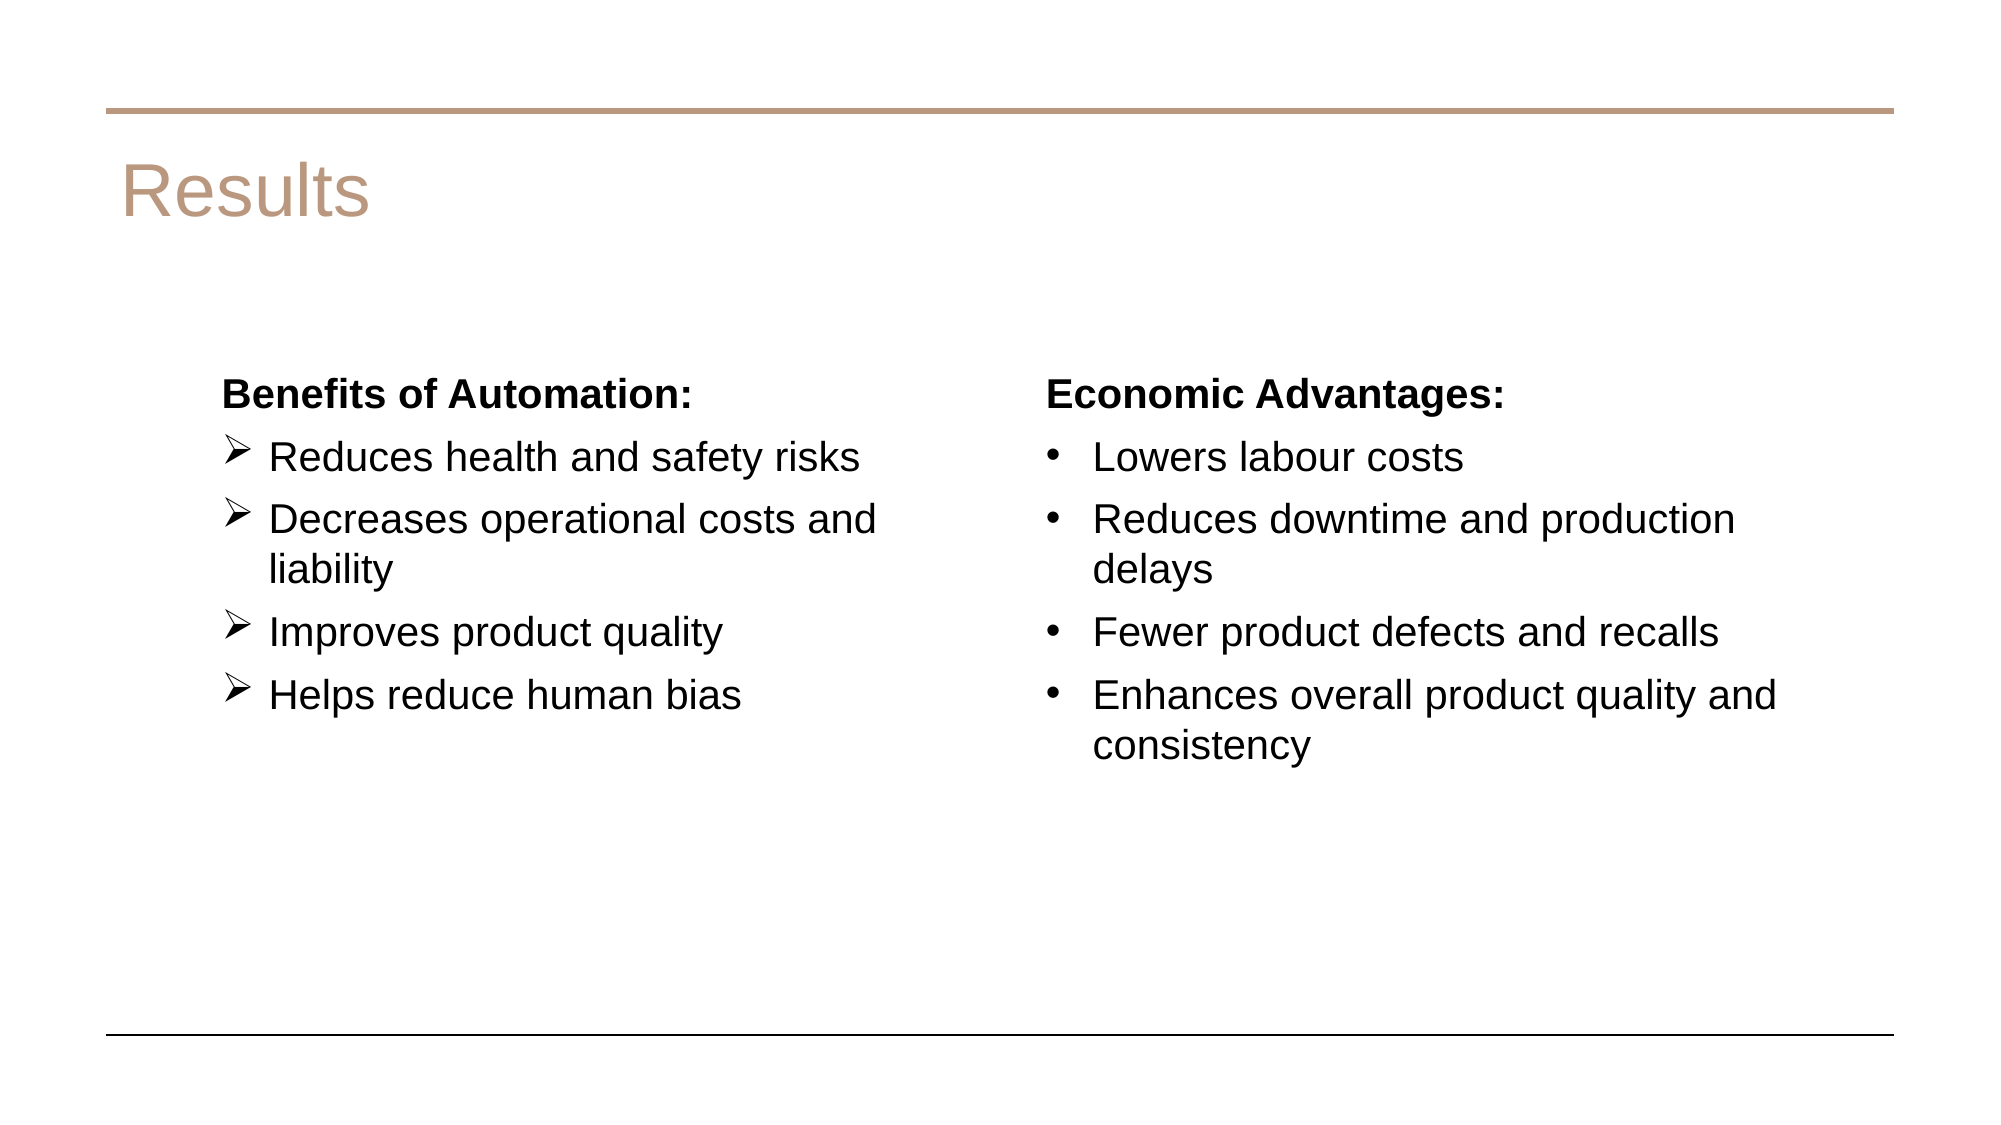

# Results
Benefits of Automation:
Reduces health and safety risks
Decreases operational costs and liability
Improves product quality
Helps reduce human bias

Economic Advantages:
Lowers labour costs
Reduces downtime and production delays
Fewer product defects and recalls
Enhances overall product quality and consistency